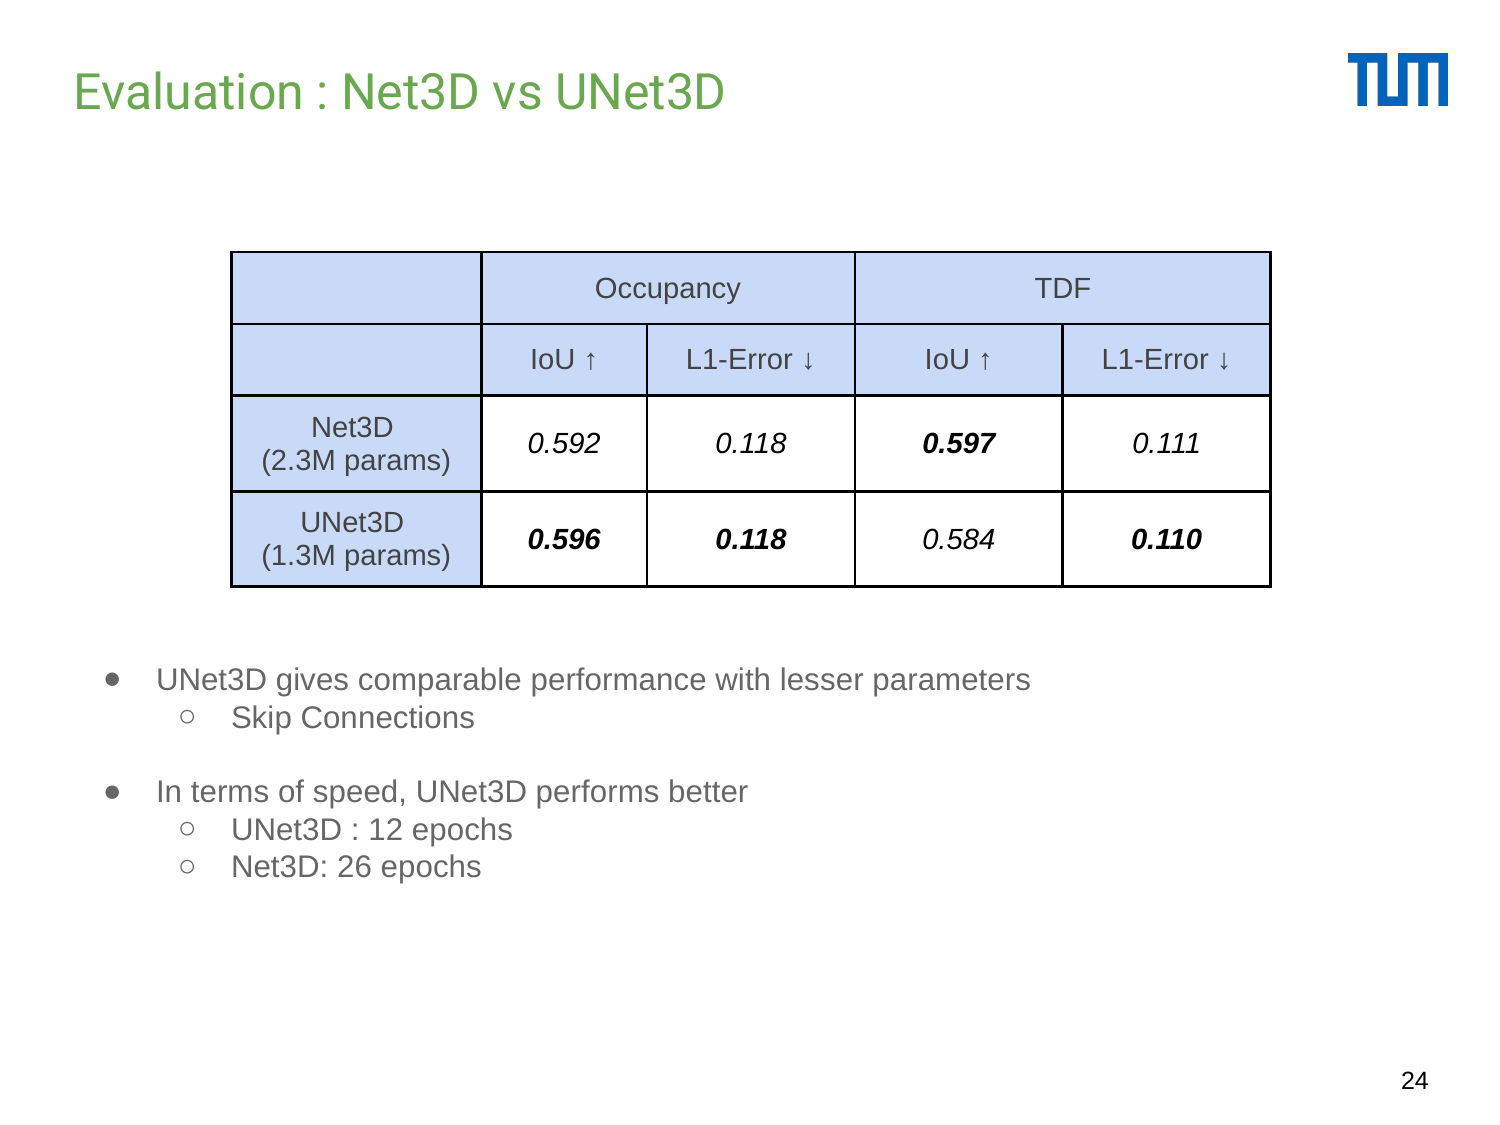

# Evaluation : Net3D vs UNet3D
|  | Occupancy |  | TDF |  |
| --- | --- | --- | --- | --- |
|  | IoU ↑ | L1-Error ↓ | IoU ↑ | L1-Error ↓ |
| Net3D (2.3M params) | 0.592 | 0.118 | 0.597 | 0.111 |
| UNet3D (1.3M params) | 0.596 | 0.118 | 0.584 | 0.110 |
UNet3D gives comparable performance with lesser parameters
Skip Connections

In terms of speed, UNet3D performs better
UNet3D : 12 epochs
Net3D: 26 epochs
24